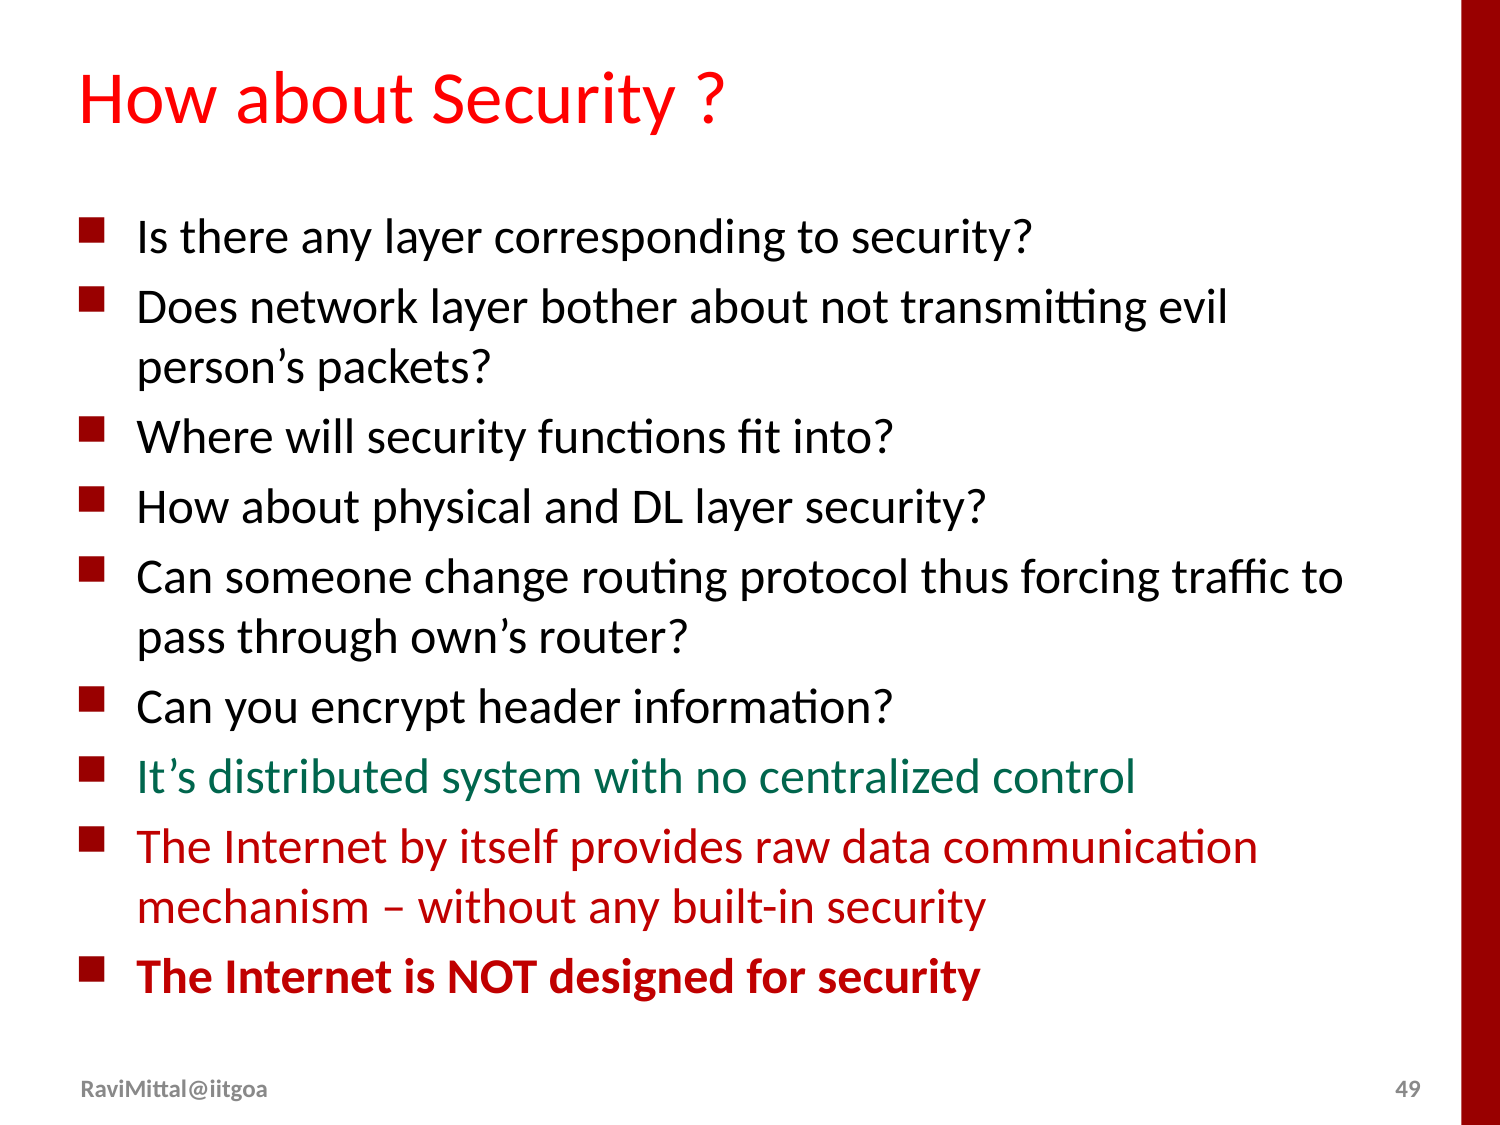

# How about Security ?
Is there any layer corresponding to security?
Does network layer bother about not transmitting evil person’s packets?
Where will security functions fit into?
How about physical and DL layer security?
Can someone change routing protocol thus forcing traffic to pass through own’s router?
Can you encrypt header information?
It’s distributed system with no centralized control
The Internet by itself provides raw data communication mechanism – without any built-in security
The Internet is NOT designed for security

RaviMittal@iitgoa